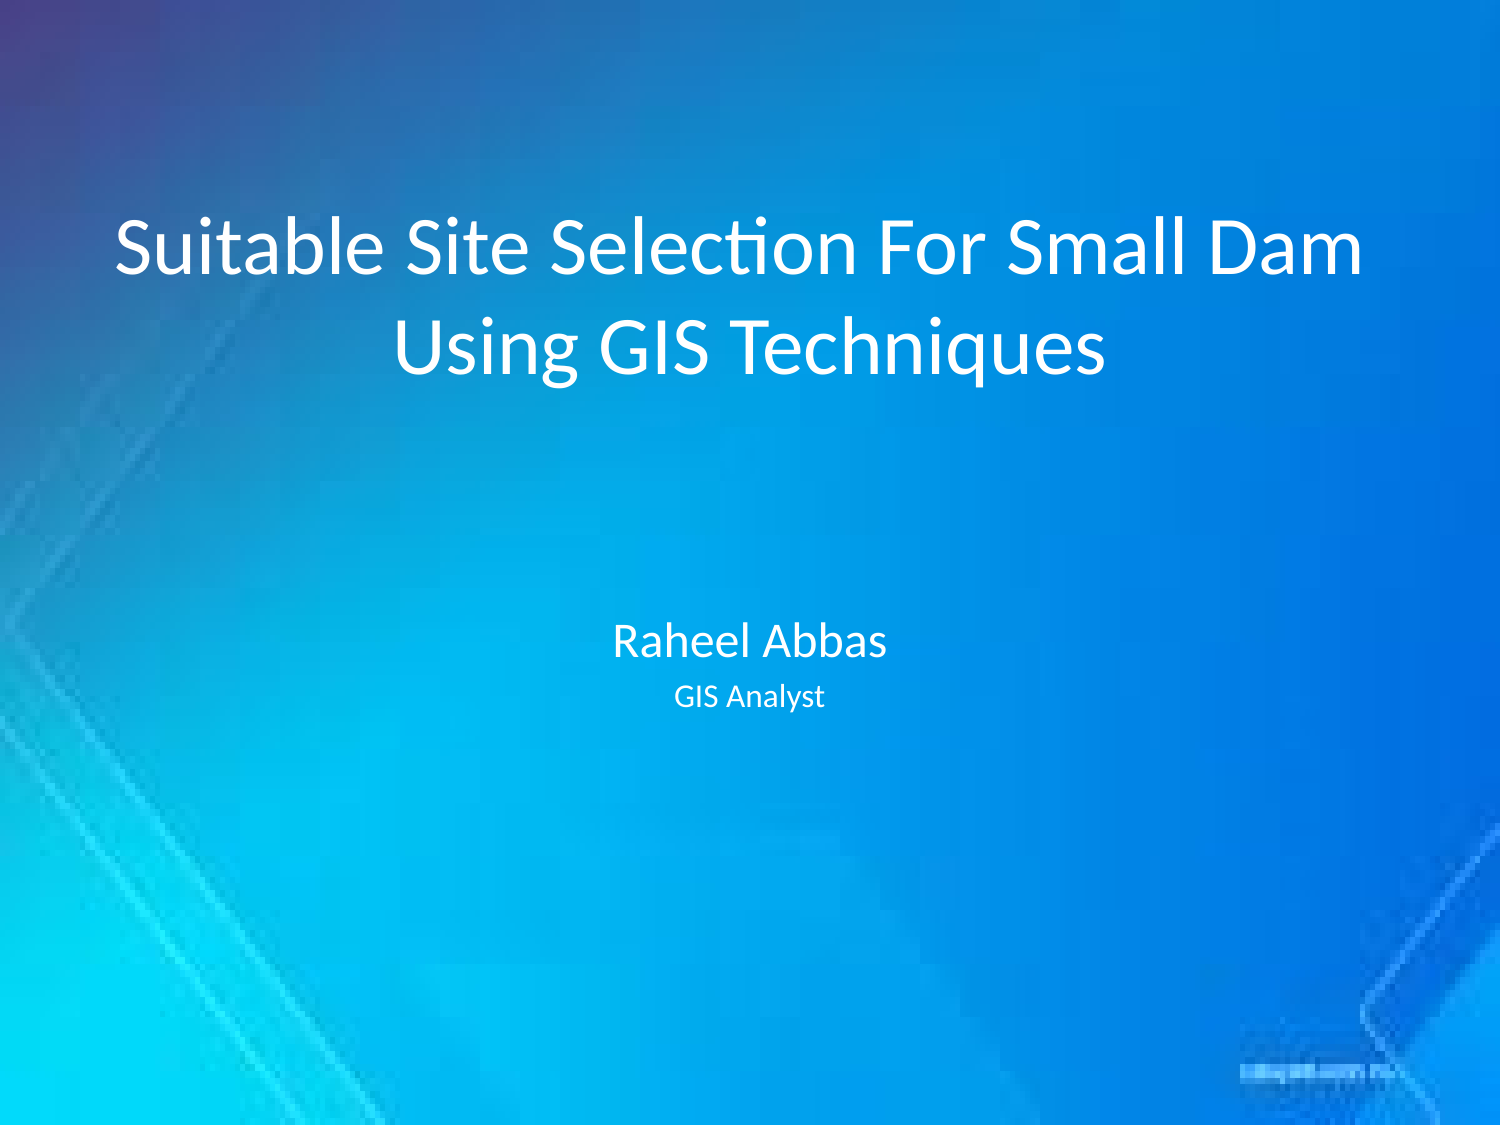

# Suitable Site Selection For Small Dam Using GIS Techniques
Raheel Abbas
GIS Analyst